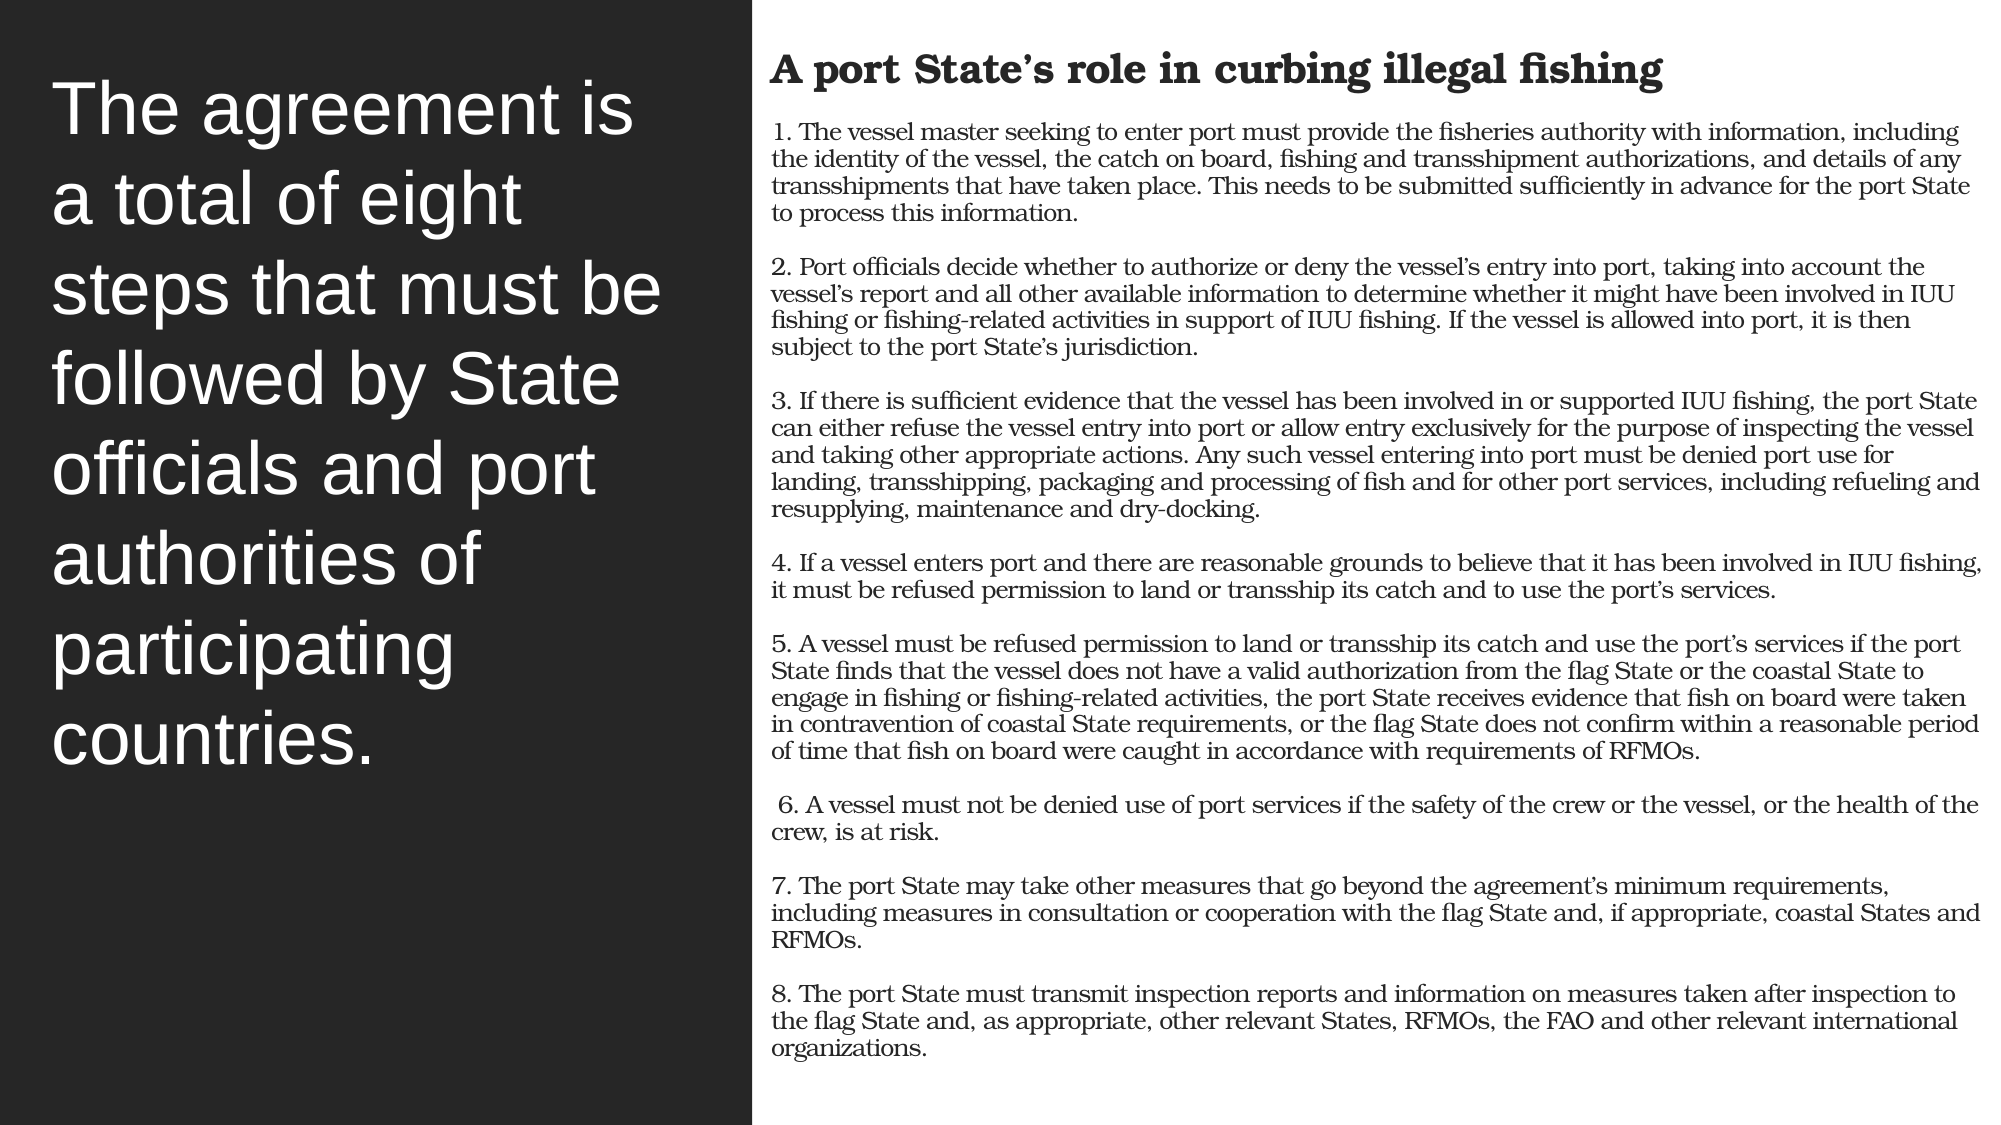

# A port State’s role in curbing illegal fishing 1. The vessel master seeking to enter port must provide the fisheries authority with information, including the identity of the vessel, the catch on board, fishing and transshipment authorizations, and details of any transshipments that have taken place. This needs to be submitted sufficiently in advance for the port State to process this information. 2. Port officials decide whether to authorize or deny the vessel’s entry into port, taking into account the vessel’s report and all other available information to determine whether it might have been involved in IUU fishing or fishing-related activities in support of IUU fishing. If the vessel is allowed into port, it is then subject to the port State’s jurisdiction. 3. If there is sufficient evidence that the vessel has been involved in or supported IUU fishing, the port State can either refuse the vessel entry into port or allow entry exclusively for the purpose of inspecting the vessel and taking other appropriate actions. Any such vessel entering into port must be denied port use for landing, transshipping, packaging and processing of fish and for other port services, including refueling and resupplying, maintenance and dry-docking. 4. If a vessel enters port and there are reasonable grounds to believe that it has been involved in IUU fishing, it must be refused permission to land or transship its catch and to use the port’s services. 5. A vessel must be refused permission to land or transship its catch and use the port’s services if the port State finds that the vessel does not have a valid authorization from the flag State or the coastal State to engage in fishing or fishing-related activities, the port State receives evidence that fish on board were taken in contravention of coastal State requirements, or the flag State does not confirm within a reasonable period of time that fish on board were caught in accordance with requirements of RFMOs. 6. A vessel must not be denied use of port services if the safety of the crew or the vessel, or the health of the crew, is at risk. 7. The port State may take other measures that go beyond the agreement’s minimum requirements, including measures in consultation or cooperation with the flag State and, if appropriate, coastal States and RFMOs. 8. The port State must transmit inspection reports and information on measures taken after inspection to the flag State and, as appropriate, other relevant States, RFMOs, the FAO and other relevant international organizations.
The agreement is a total of eight steps that must be followed by State officials and port authorities of participating countries.